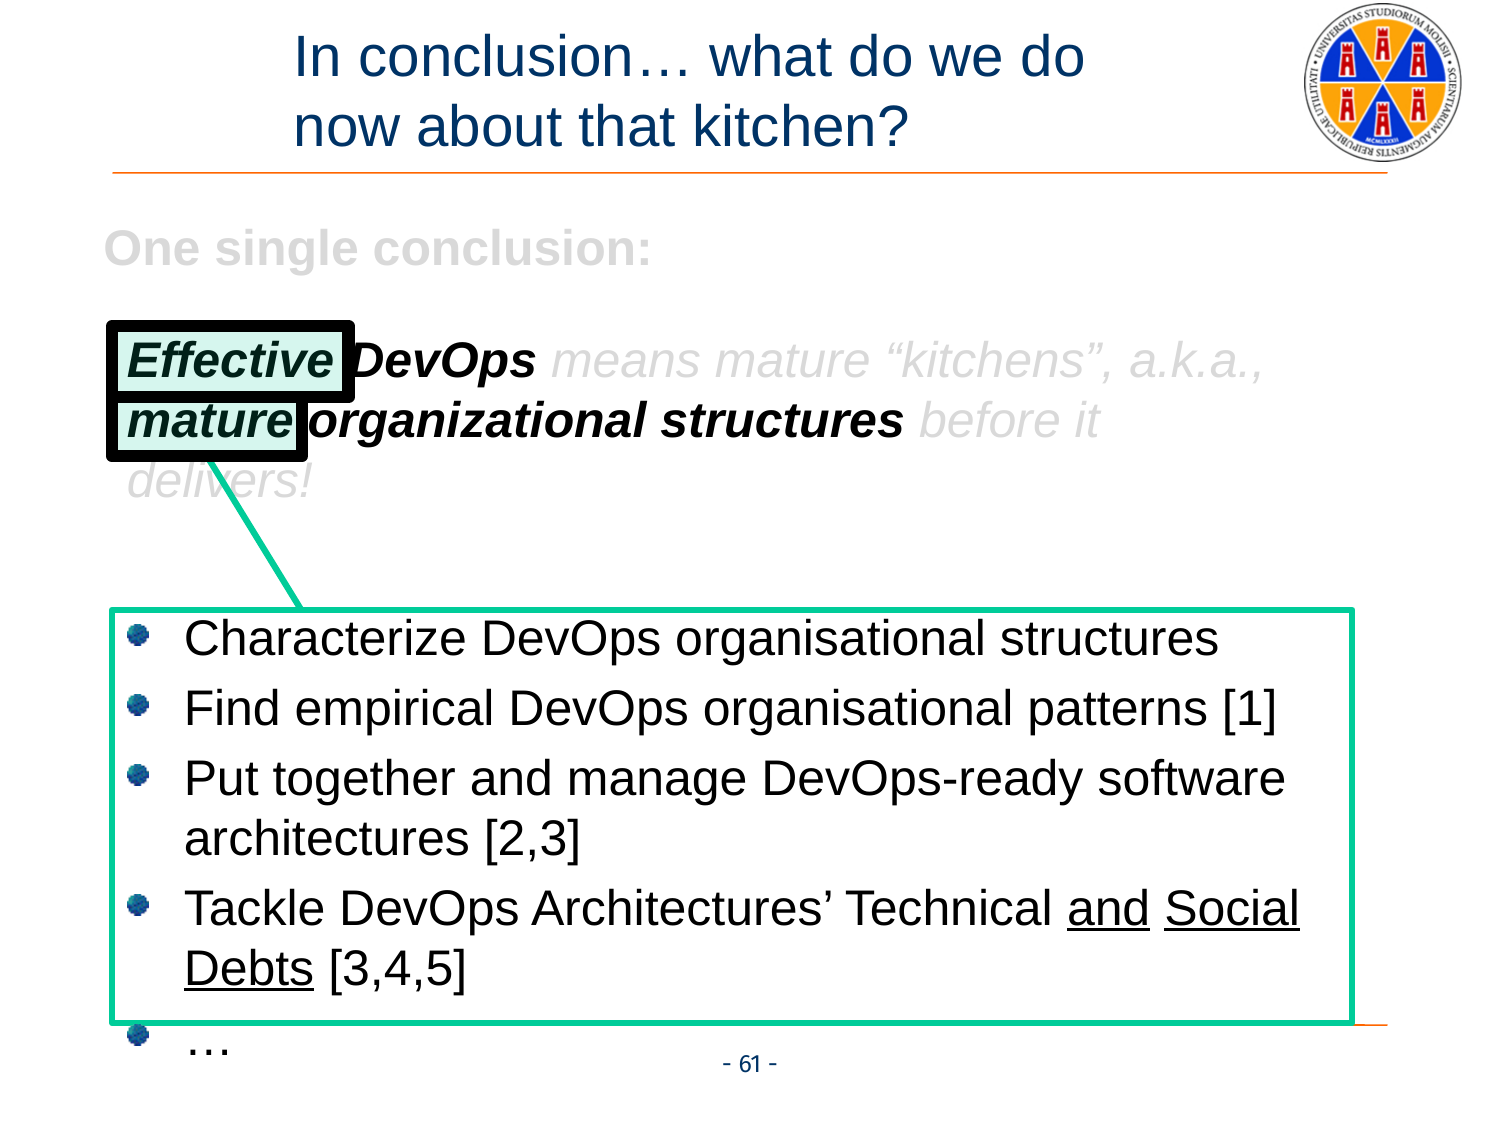

# In conclusion… what do we do now about that kitchen?
One single conclusion:
Effective DevOps means mature “kitchens”, a.k.a., mature organizational structures before it delivers!

Characterize DevOps organisational structures
Find empirical DevOps organisational patterns [1]
Put together and manage DevOps-ready software architectures [2,3]
Tackle DevOps Architectures’ Technical and Social Debts [3,4,5]
…

- 61 -